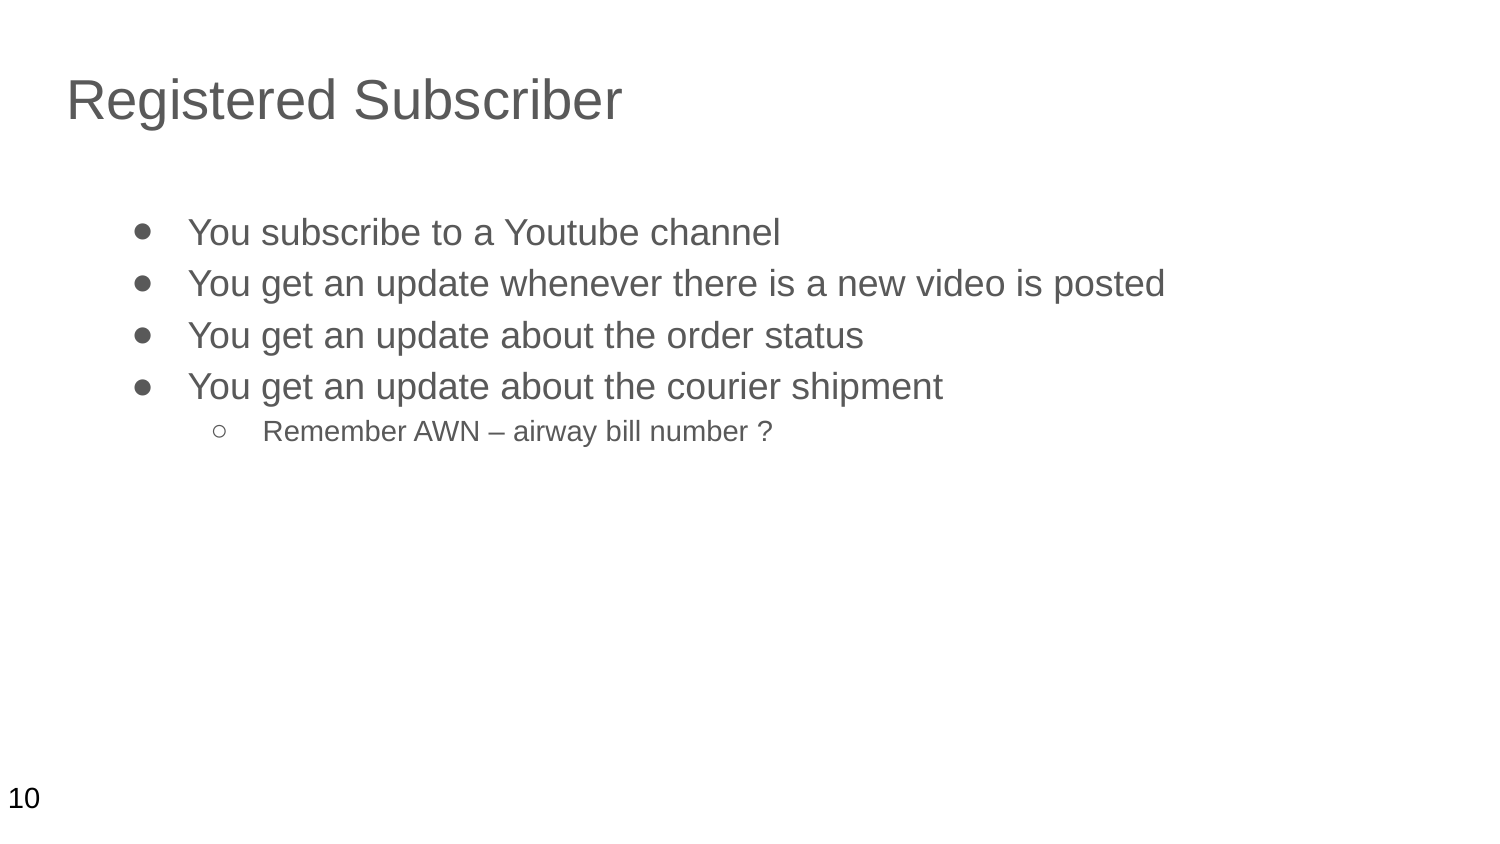

# Registered Subscriber
You subscribe to a Youtube channel
You get an update whenever there is a new video is posted
You get an update about the order status
You get an update about the courier shipment
Remember AWN – airway bill number ?

10